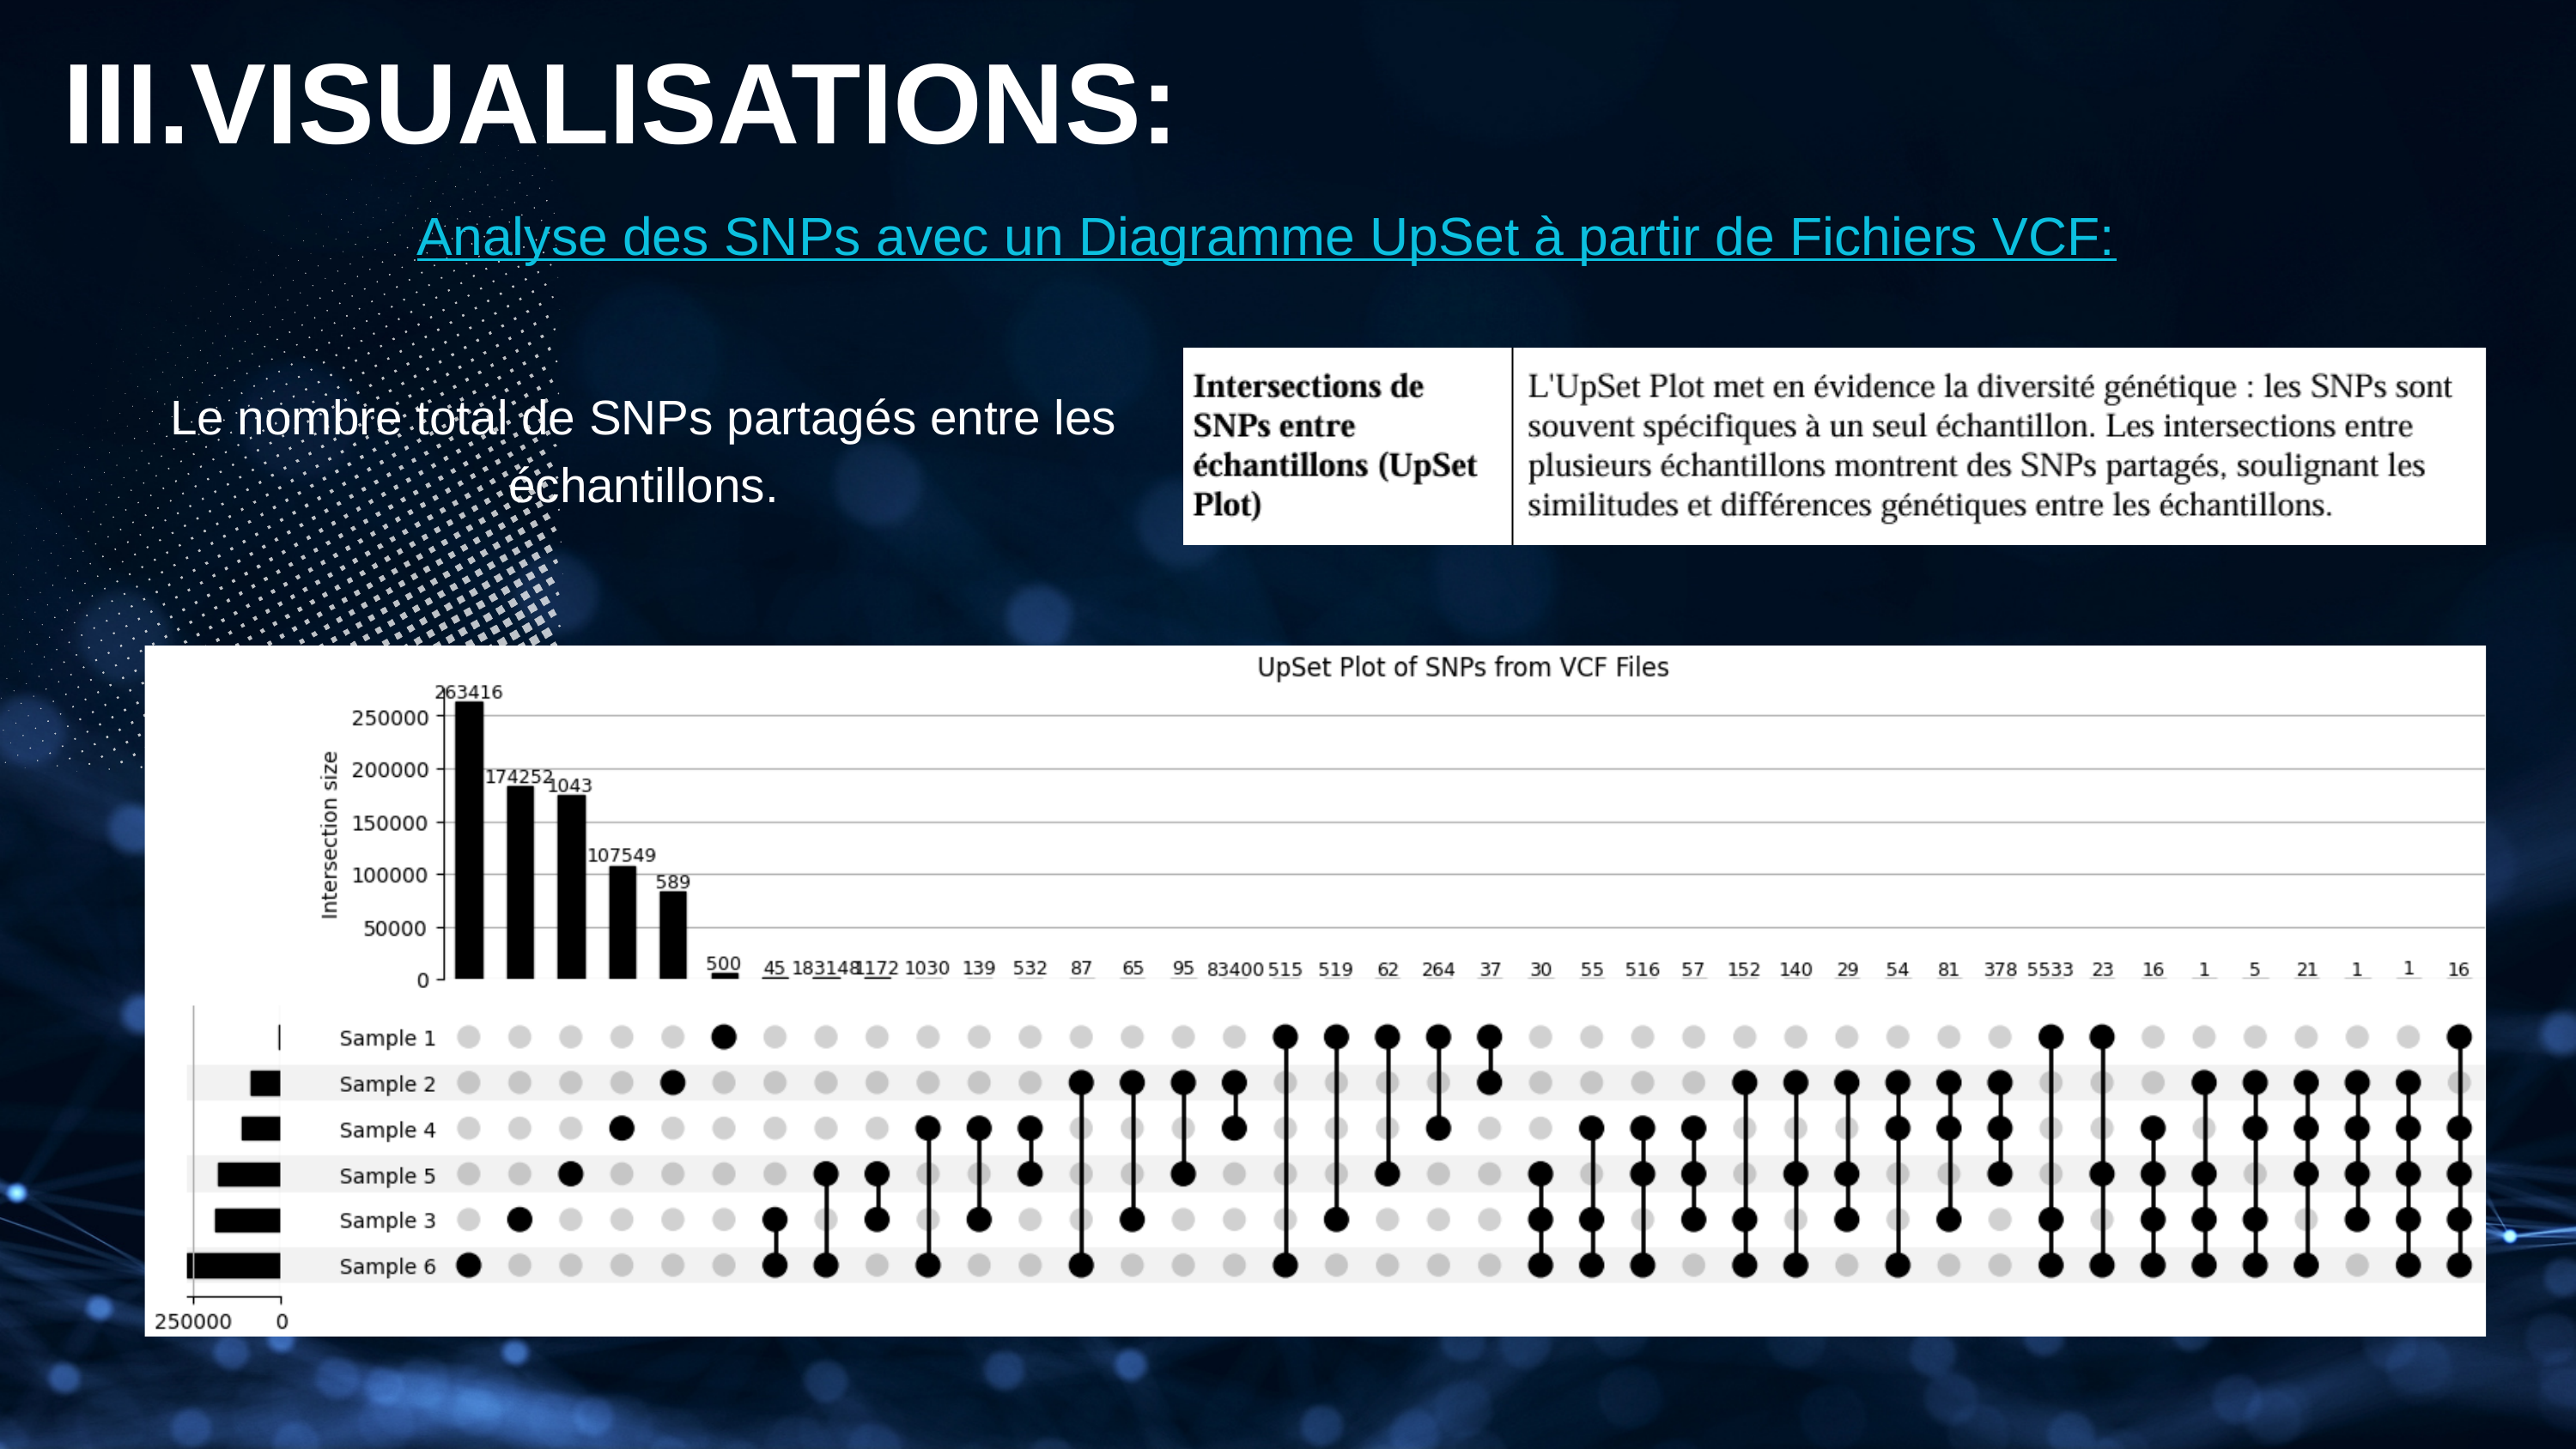

III.VISUALISATIONS:

Analyse des SNPs avec un Diagramme UpSet à partir de Fichiers VCF:

Le nombre total de SNPs partagés entre les échantillons.